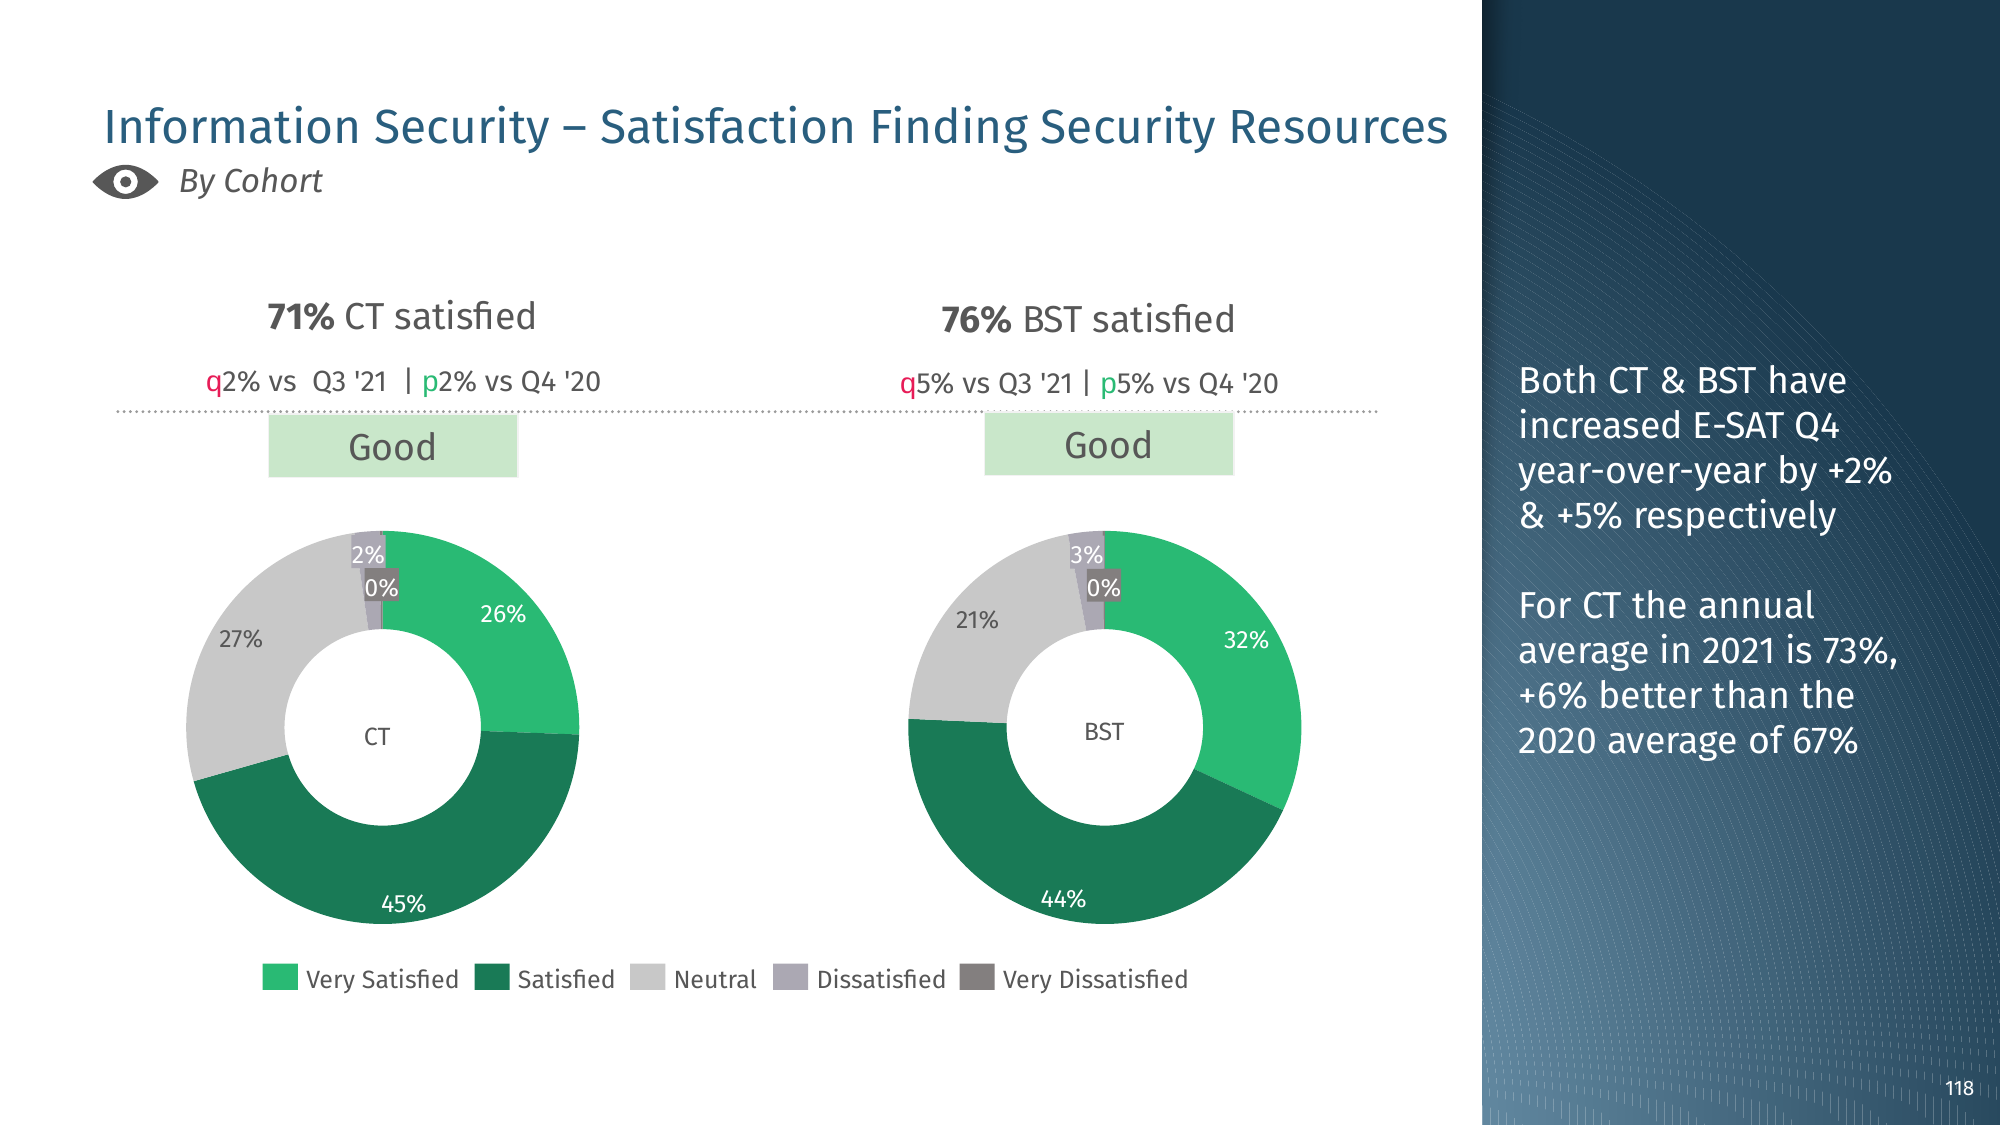

Both CT & BST have increased E-SAT Q4 year-over-year by +2% & +5% respectively

For CT the annual average in 2021 is 73%, +6% better than the 2020 average of 67%
# Information Security – Satisfaction Finding Security Resources

By Cohort
71% CT satisfied

q2% vs  Q3 '21  | p2% vs Q4 '20
76% BST satisfied

q5% vs Q3 '21 | p5% vs Q4 '20
Good
Good

### Chart

| Category |  |
|---|---|

### Chart

| Category |  |
|---|---|
2%
3%
0%
0%
26%
21%
27%
32%
BST
CT
44%
45%
Very Satisfied
Satisfied
Neutral
Dissatisfied
Very Dissatisfied